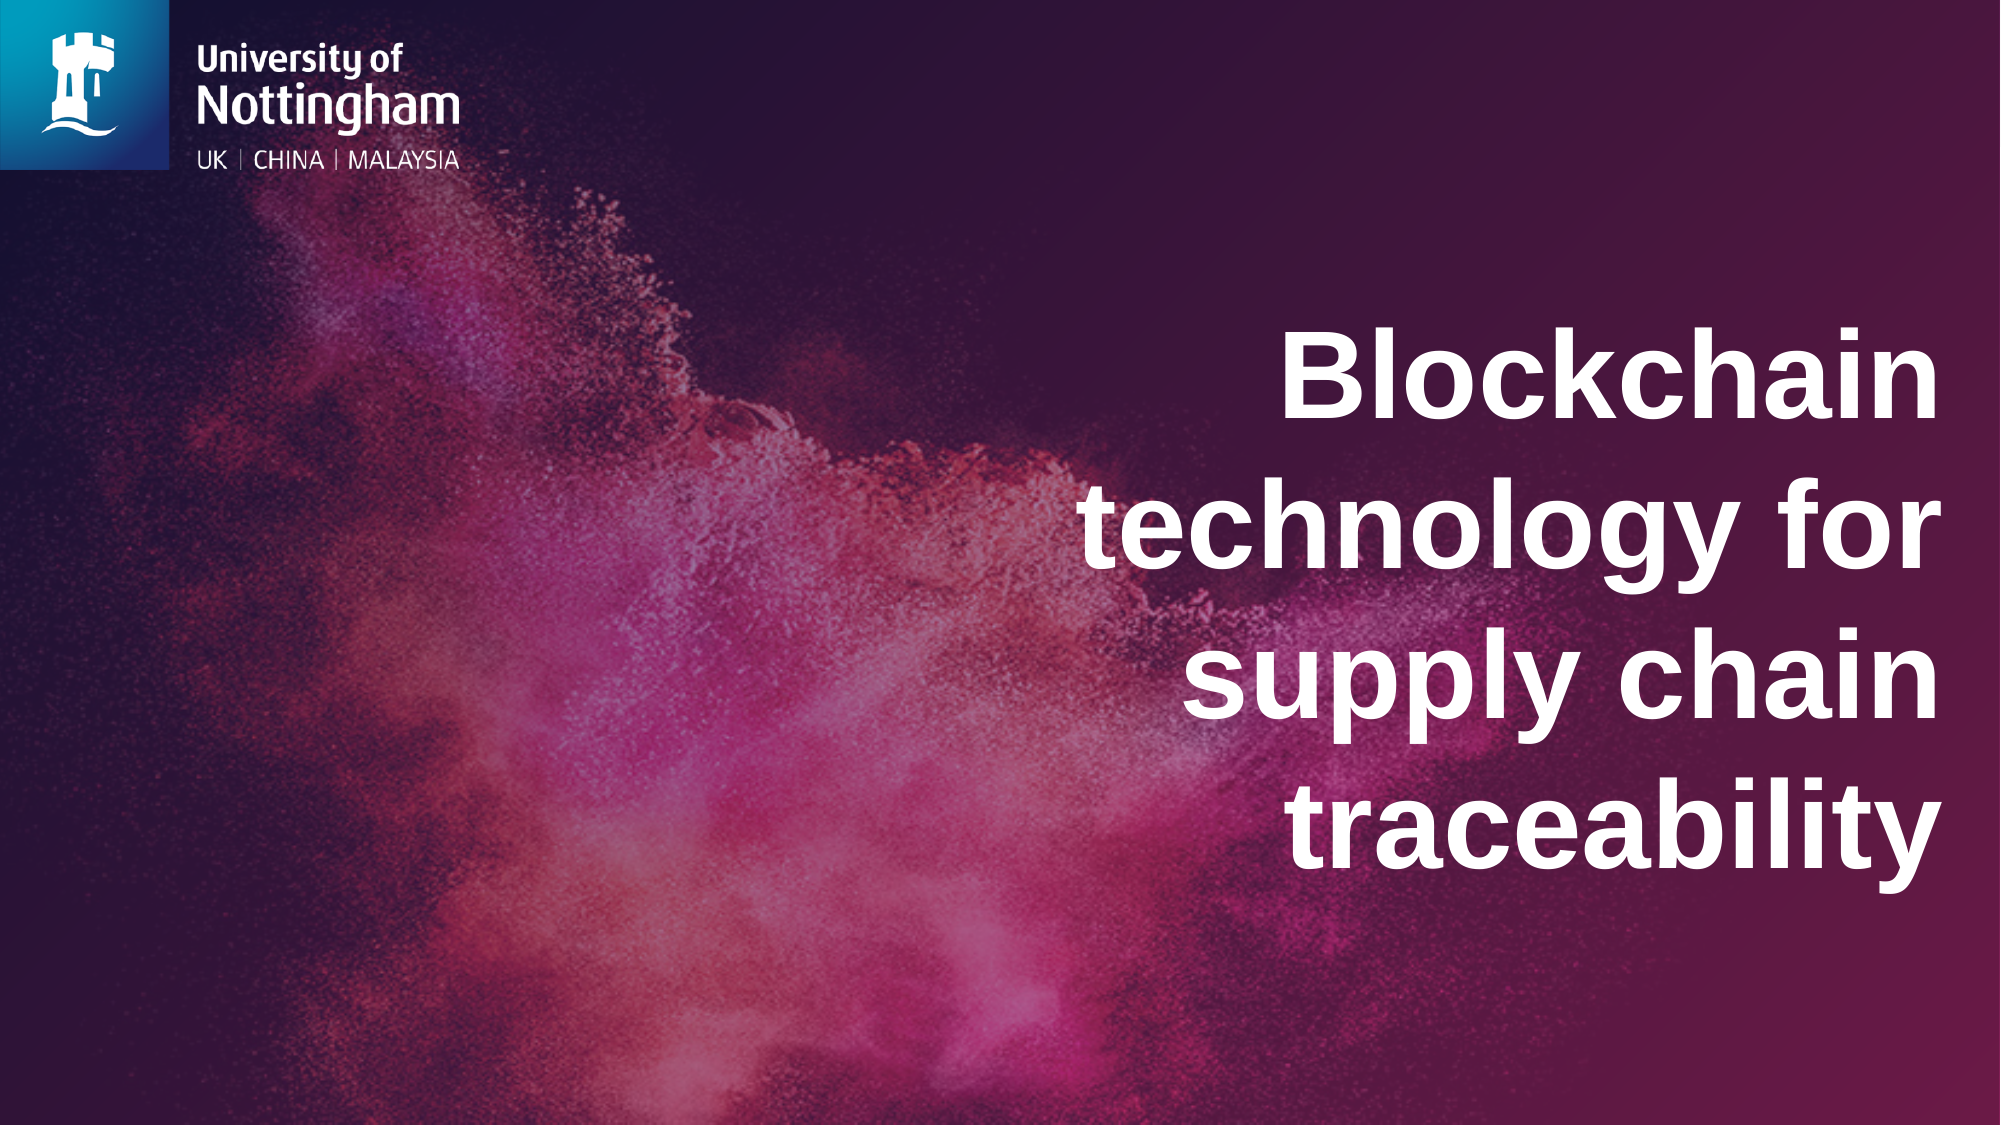

# Blockchain technology for supply chain traceability